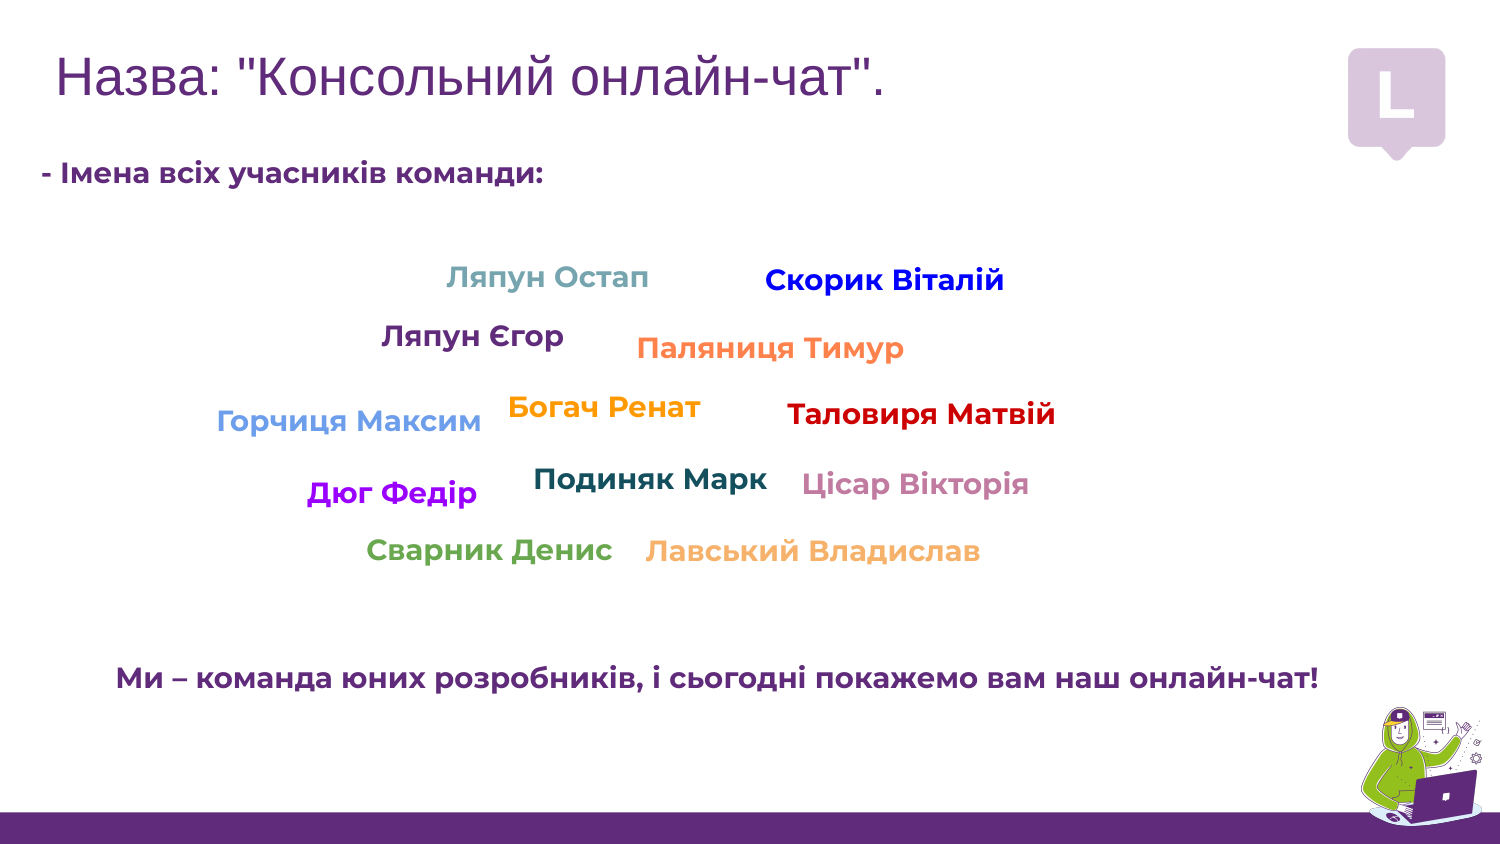

Назва: "Консольний онлайн-чат".
- Імена всіх учасників команди:

Ляпун Остап
Скорик Віталій
Ляпун Єгор
Паляниця Тимур
Богач Ренат
Таловиря Матвій
Горчиця Максим
Подиняк Марк
Цісар Вікторія
Дюг Федір
Сварник Денис
Лавський Владислав
Ми – команда юних розробників, і сьогодні покажемо вам наш онлайн-чат!